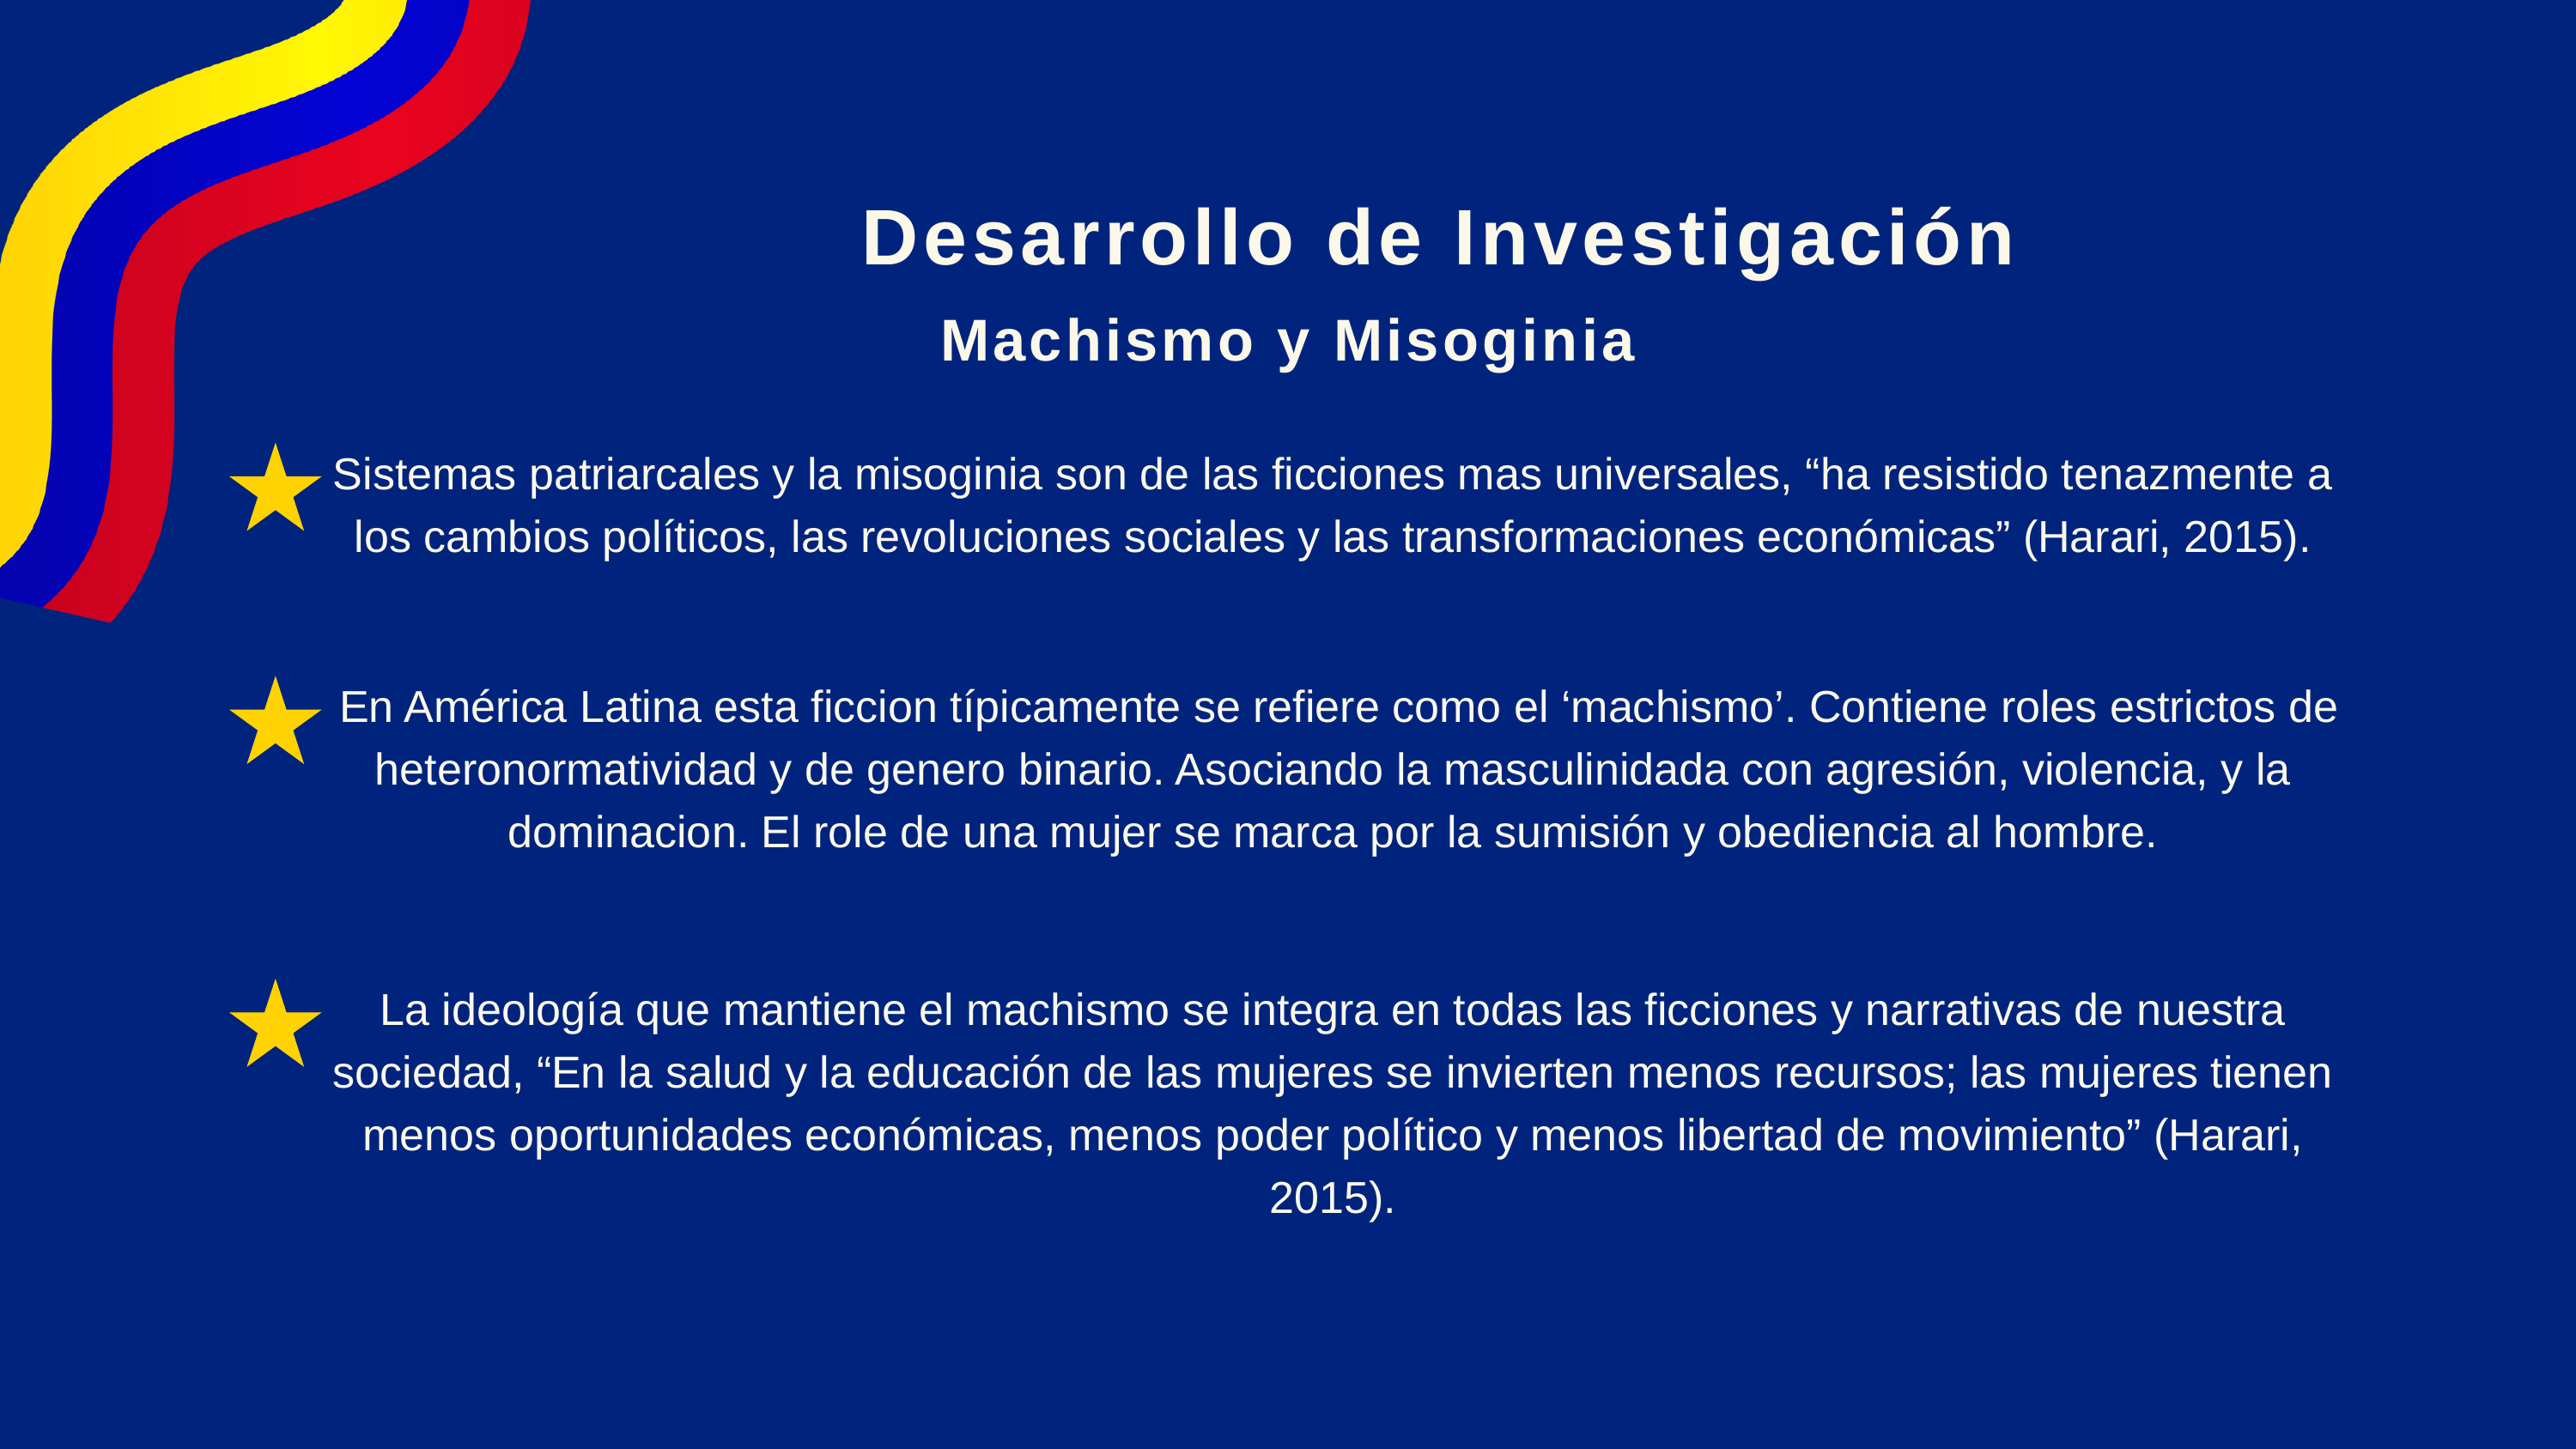

Desarrollo de Investigación
Machismo y Misoginia
Sistemas patriarcales y la misoginia son de las ficciones mas universales, “ha resistido tenazmente a los cambios políticos, las revoluciones sociales y las transformaciones económicas” (Harari, 2015).

 En América Latina esta ficcion típicamente se refiere como el ‘machismo’. Contiene roles estrictos de heteronormatividad y de genero binario. Asociando la masculinidada con agresión, violencia, y la dominacion. El role de una mujer se marca por la sumisión y obediencia al hombre.

La ideología que mantiene el machismo se integra en todas las ficciones y narrativas de nuestra sociedad, “En la salud y la educación de las mujeres se invierten menos recursos; las mujeres tienen menos oportunidades económicas, menos poder político y menos libertad de movimiento” (Harari, 2015).